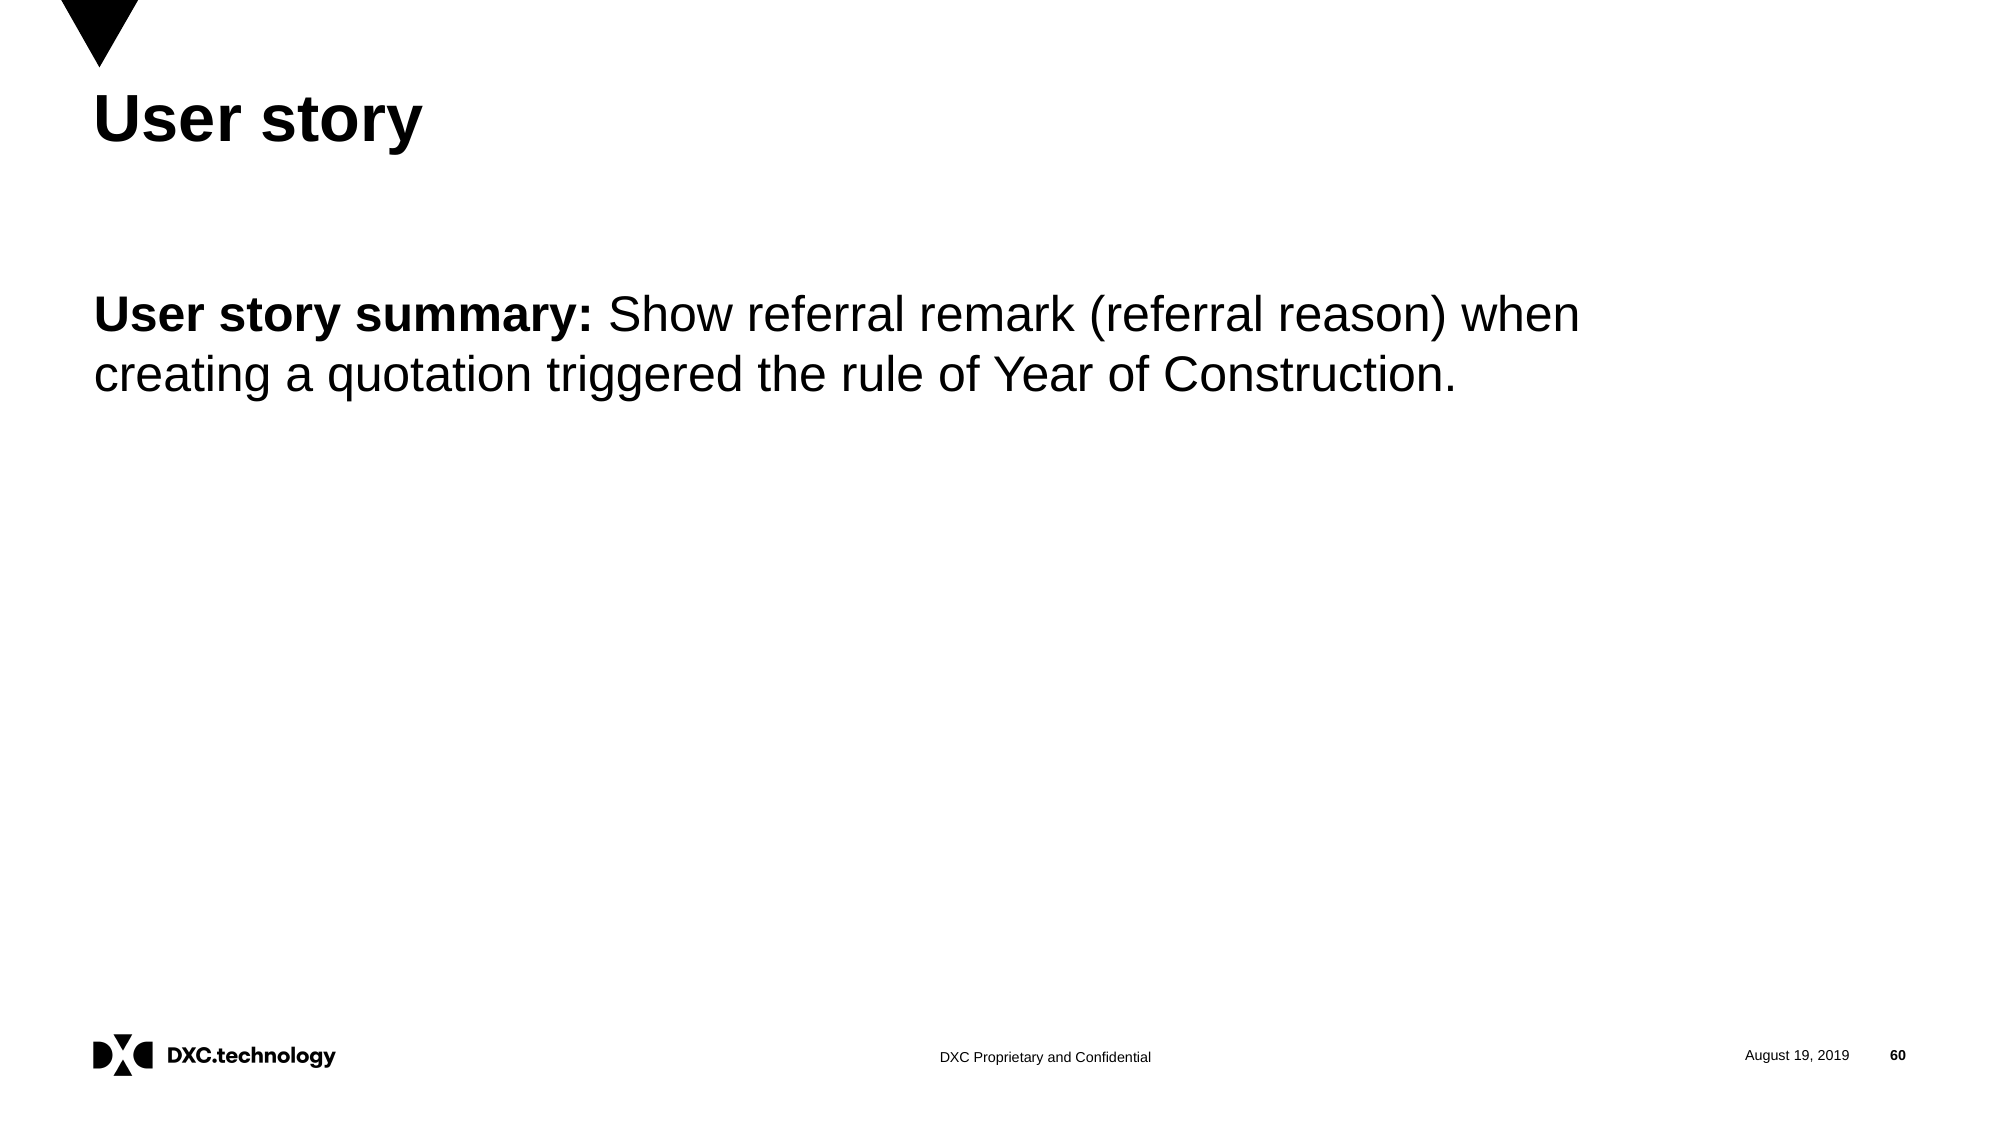

# User story
User story summary: Show referral remark (referral reason) when creating a quotation triggered the rule of Year of Construction.